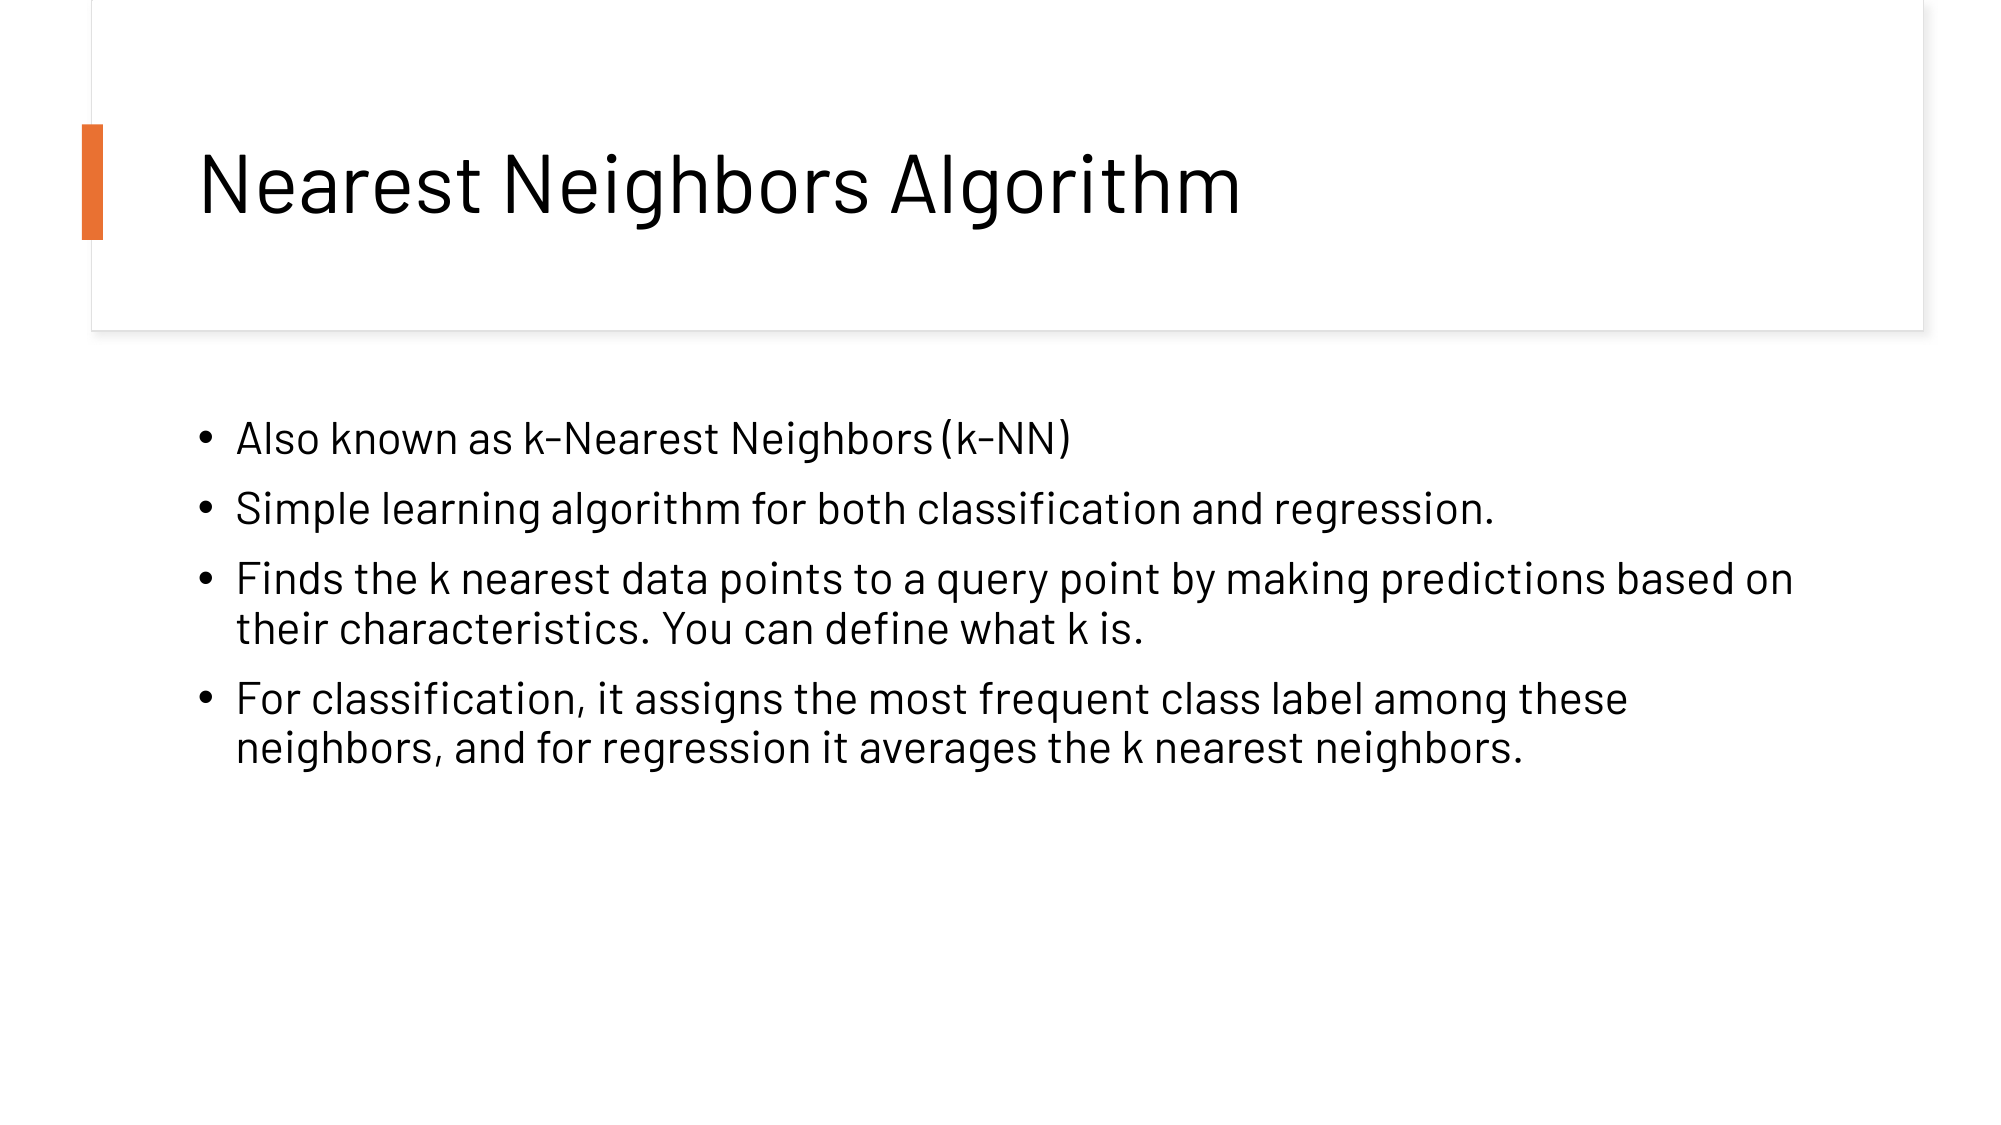

# Nearest Neighbors Algorithm

Also known as k-Nearest Neighbors (k-NN)
Simple learning algorithm for both classification and regression.
Finds the k nearest data points to a query point by making predictions based on their characteristics. You can define what k is.
For classification, it assigns the most frequent class label among these neighbors, and for regression it averages the k nearest neighbors.